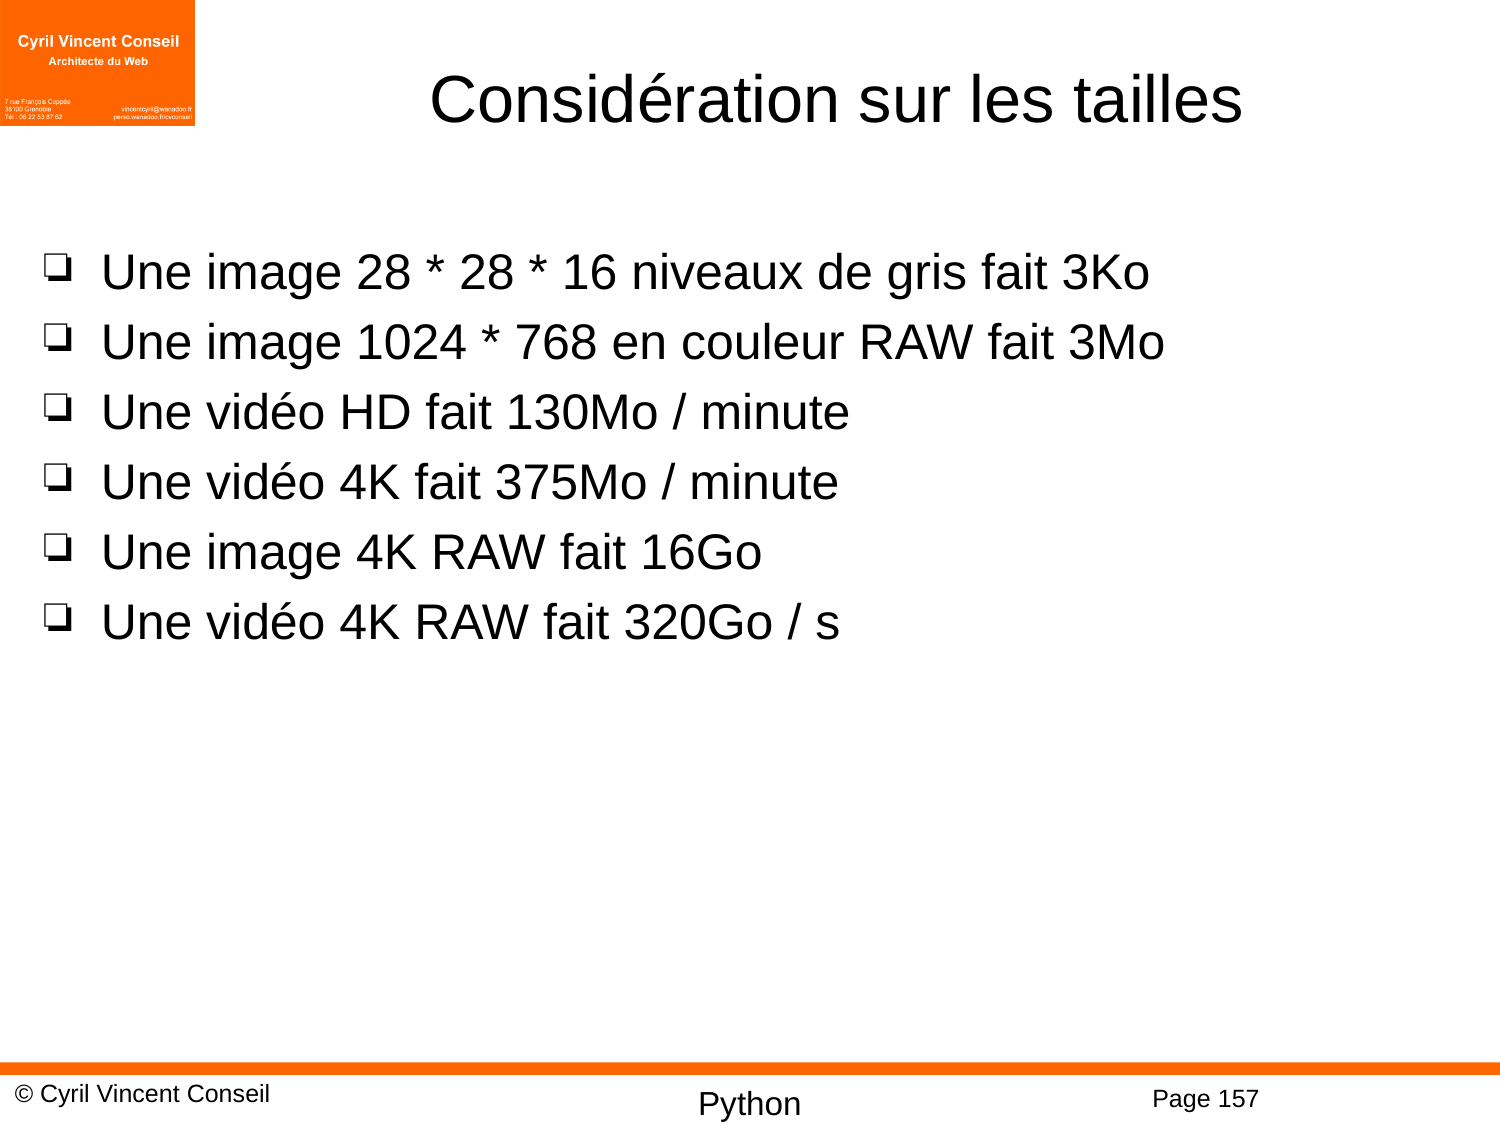

# Considération sur les tailles
Une image 28 * 28 * 16 niveaux de gris fait 3Ko
Une image 1024 * 768 en couleur RAW fait 3Mo
Une vidéo HD fait 130Mo / minute
Une vidéo 4K fait 375Mo / minute
Une image 4K RAW fait 16Go
Une vidéo 4K RAW fait 320Go / s